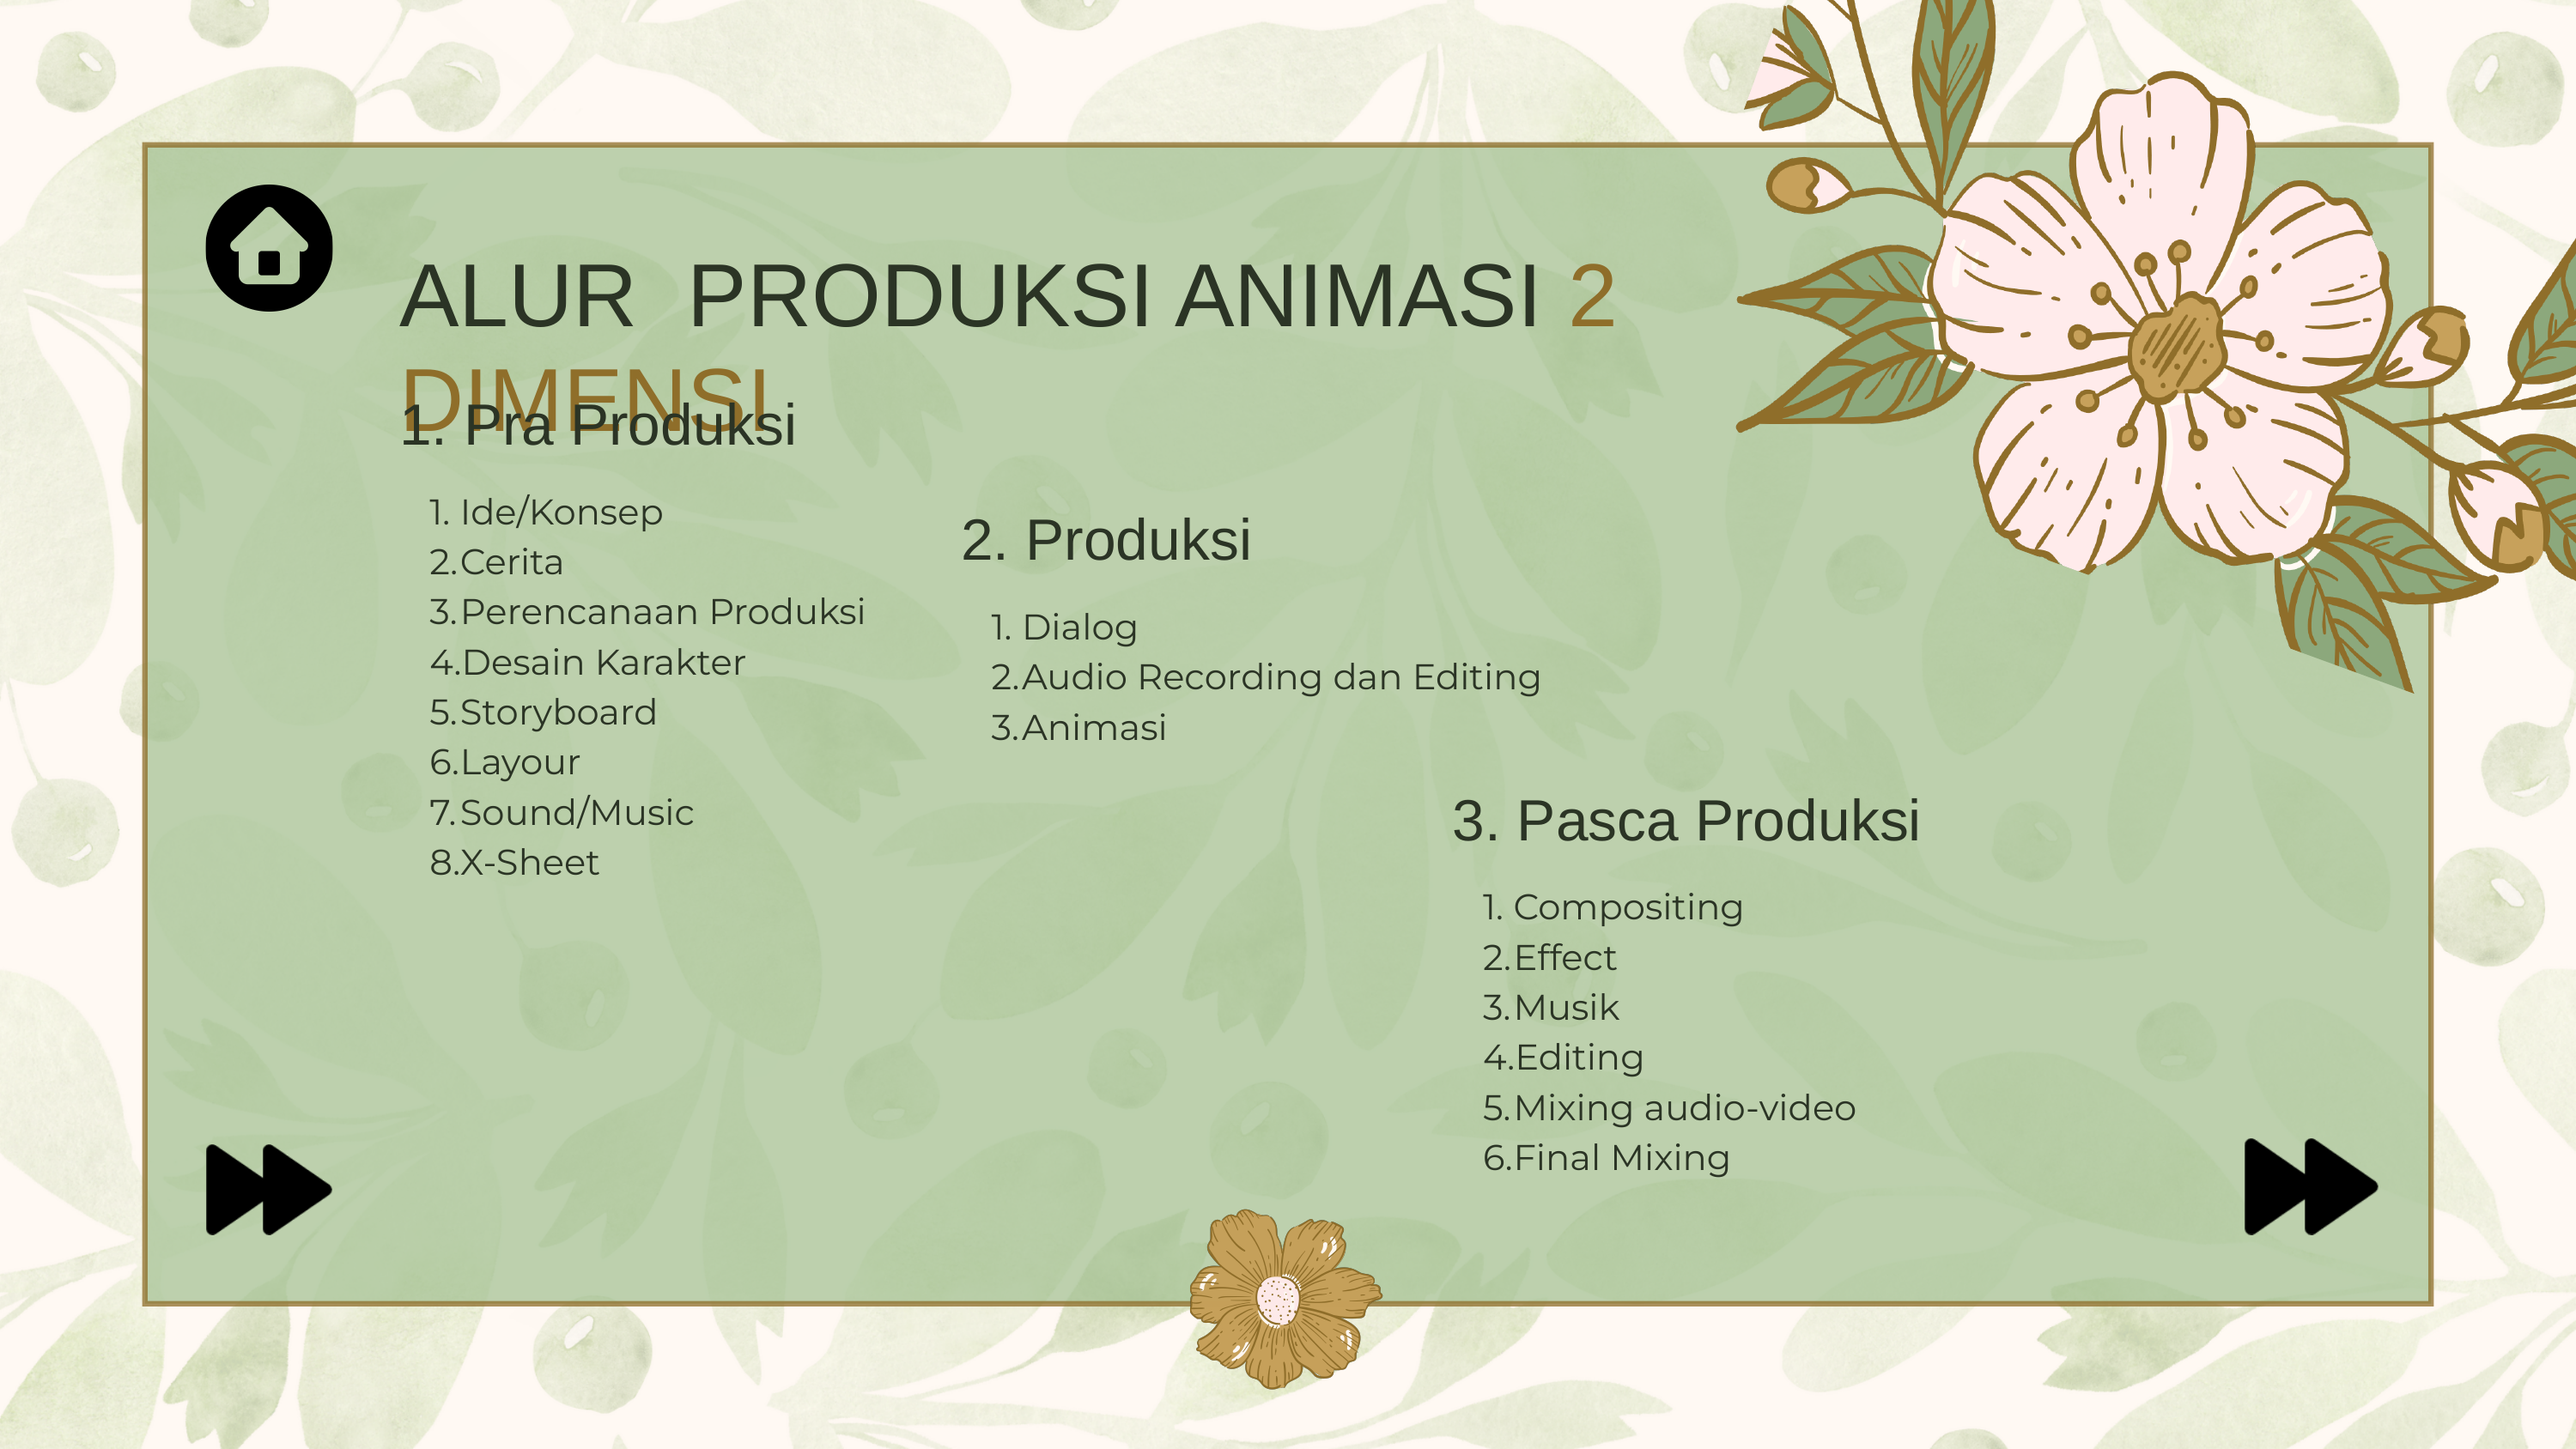

ALUR  PRODUKSI ANIMASI 2 DIMENSI
1. Pra Produksi
Ide/Konsep
Cerita
Perencanaan Produksi
Desain Karakter
Storyboard
Layour
Sound/Music
X-Sheet
2. Produksi
Dialog
Audio Recording dan Editing
Animasi
3. Pasca Produksi
Compositing
Effect
Musik
Editing
Mixing audio-video
Final Mixing